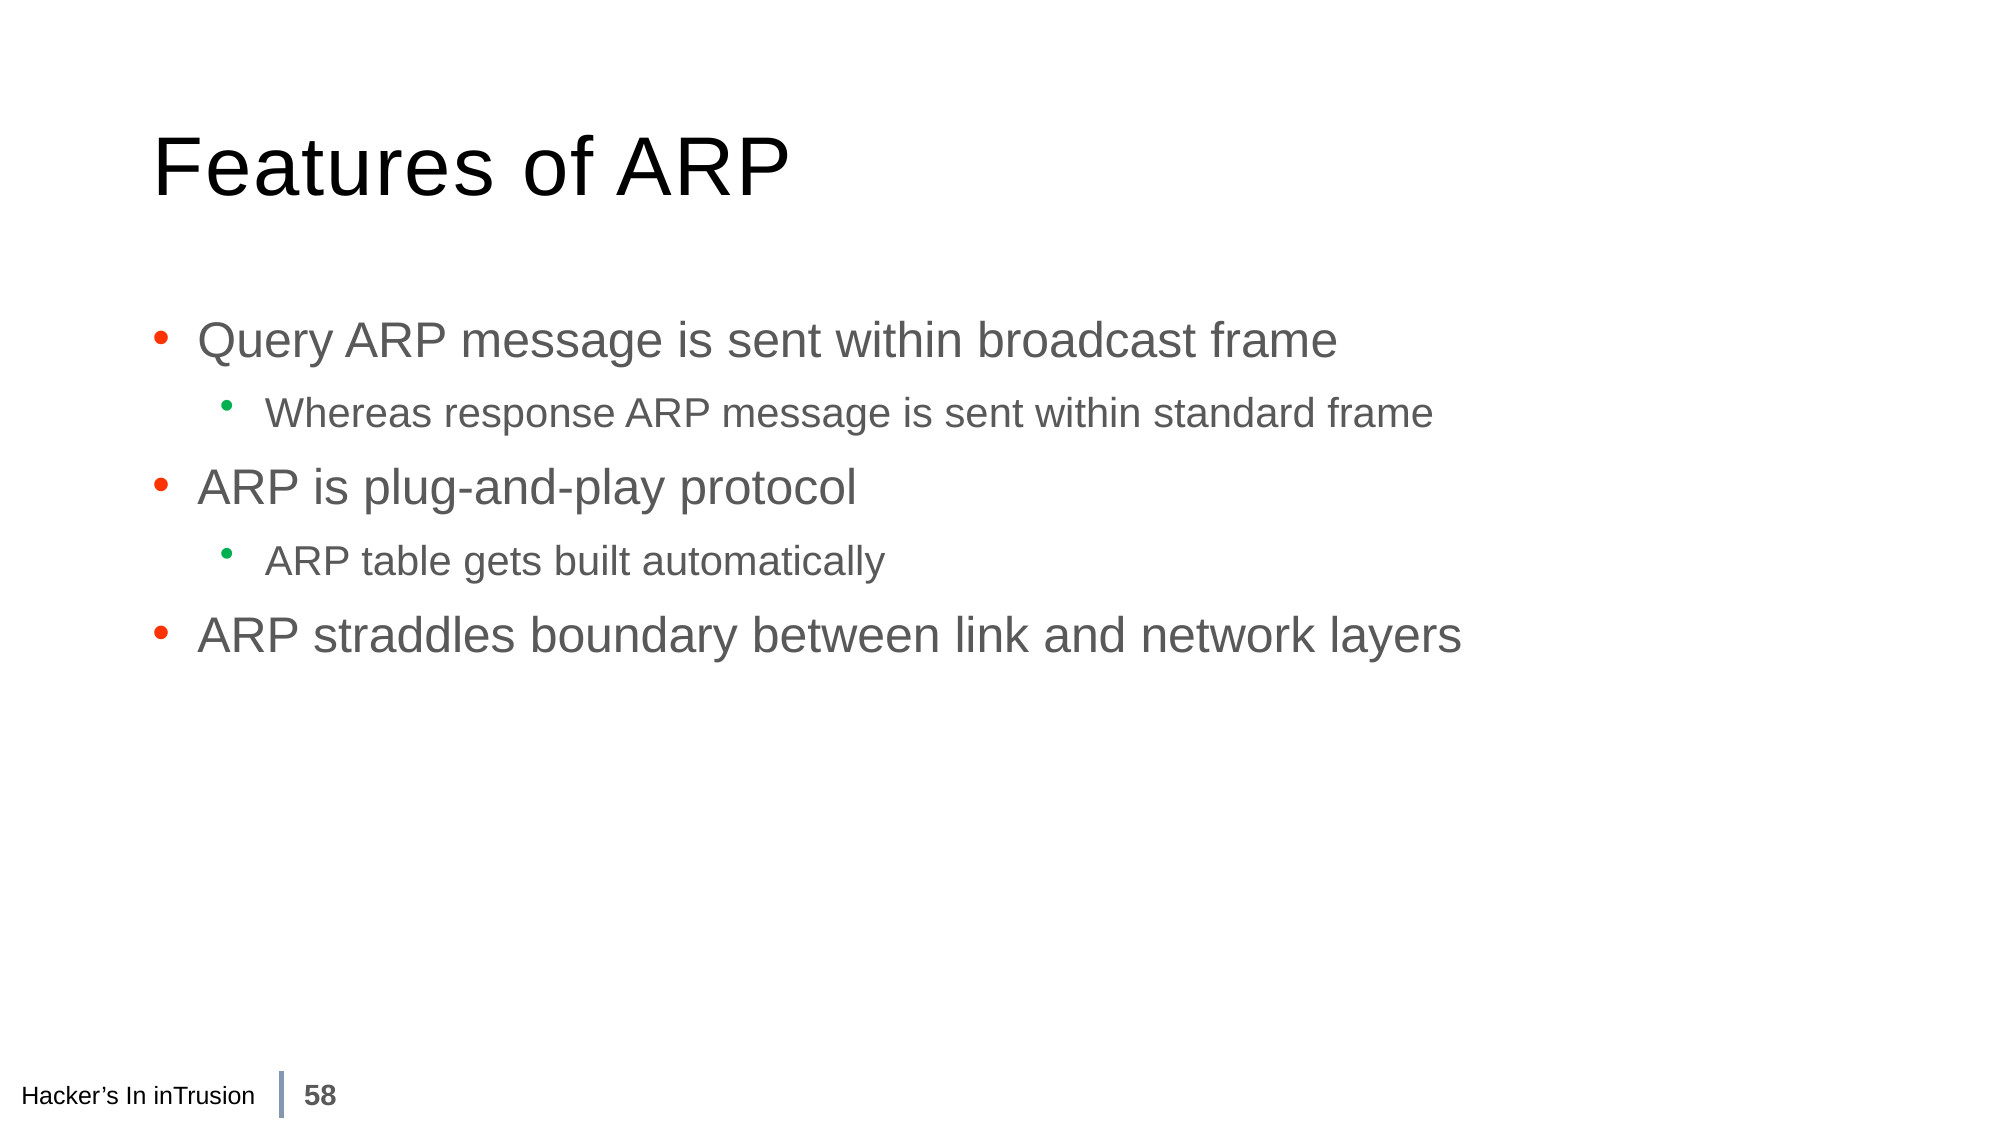

# Features of ARP
Query ARP message is sent within broadcast frame
Whereas response ARP message is sent within standard frame
ARP is plug-and-play protocol
ARP table gets built automatically
ARP straddles boundary between link and network layers